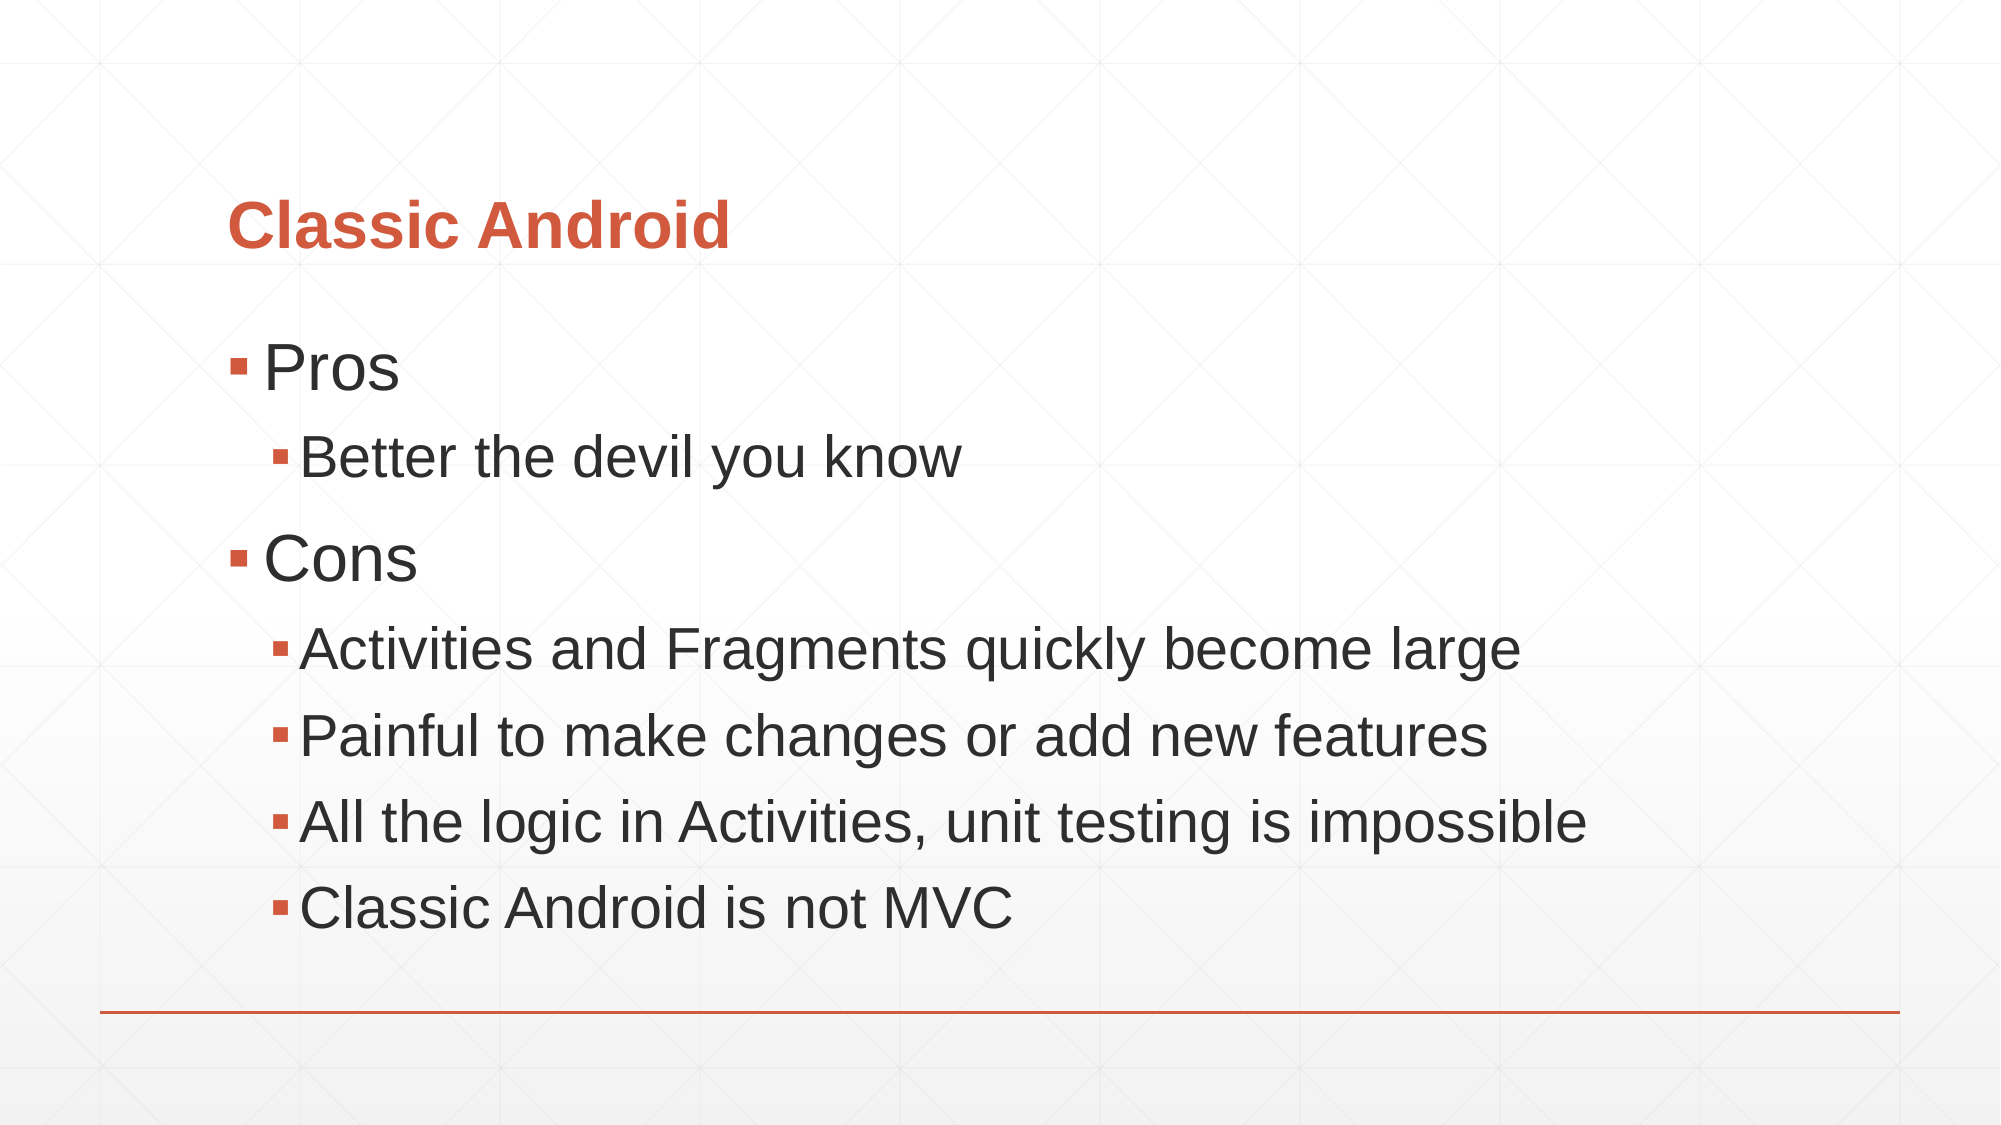

# Classic Android
Pros
Better the devil you know
Cons
Activities and Fragments quickly become large
Painful to make changes or add new features
All the logic in Activities, unit testing is impossible
Classic Android is not MVC